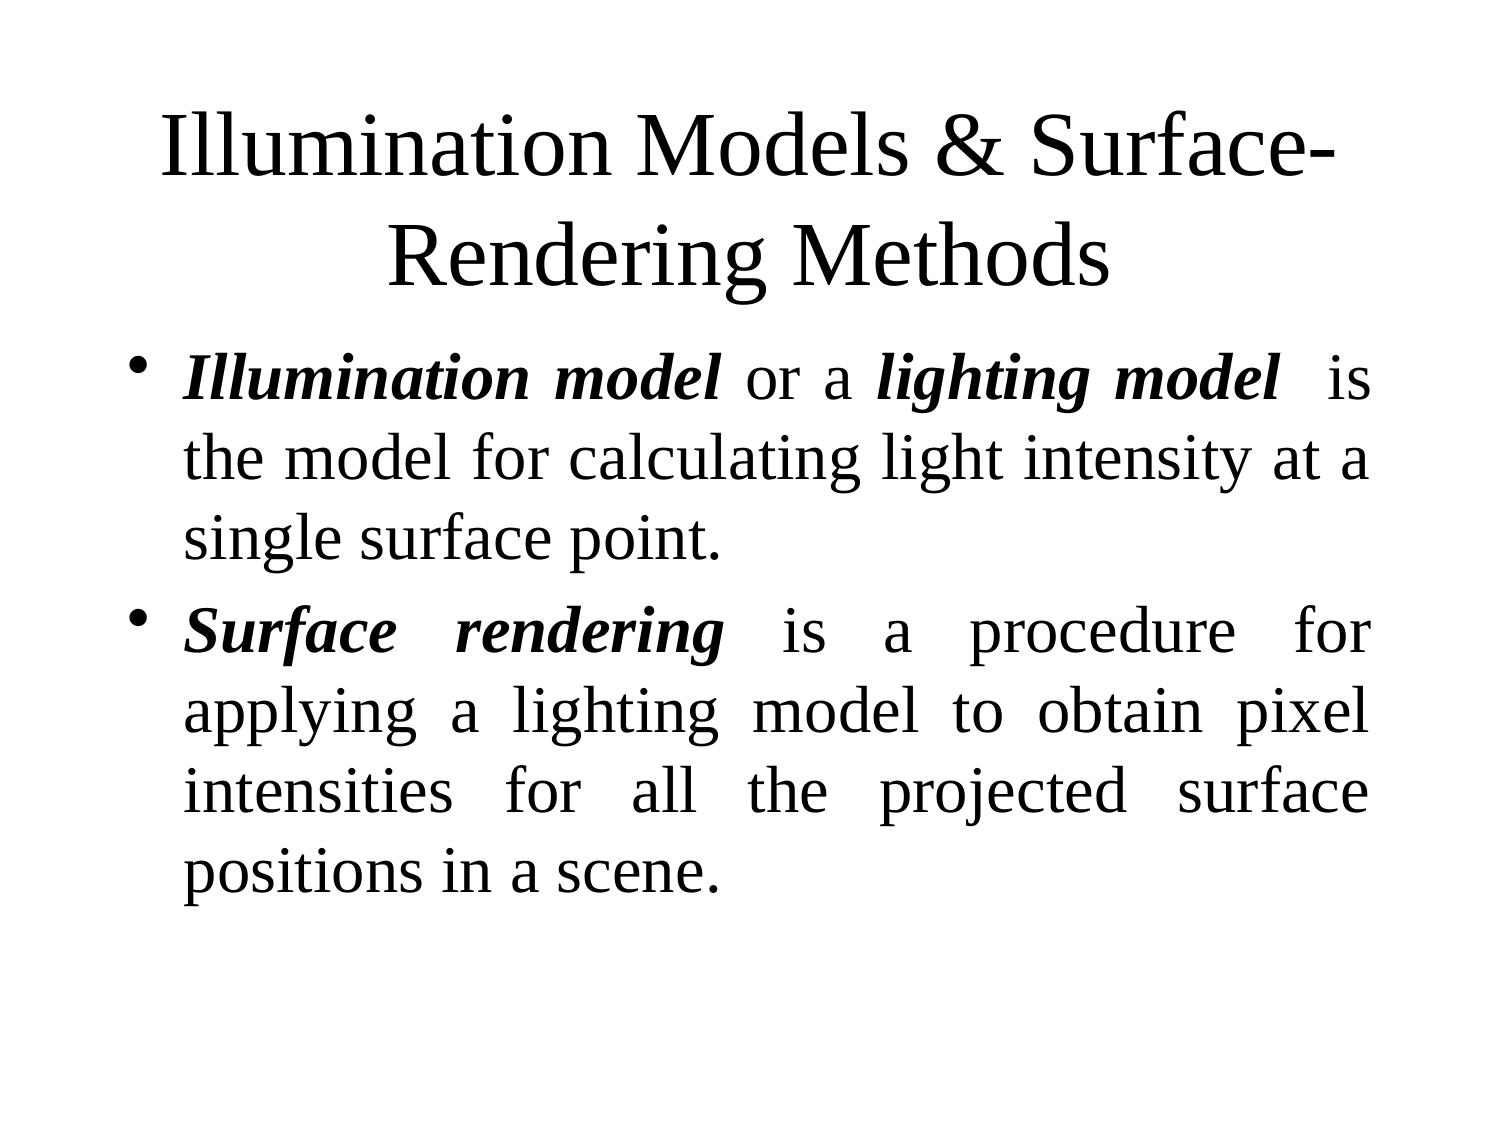

# Illumination Models & Surface-Rendering Methods
Illumination model or a lighting model  is the model for calculating light intensity at a single surface point.
Surface rendering is a procedure for applying a lighting model to obtain pixel intensities for all the projected surface positions in a scene.